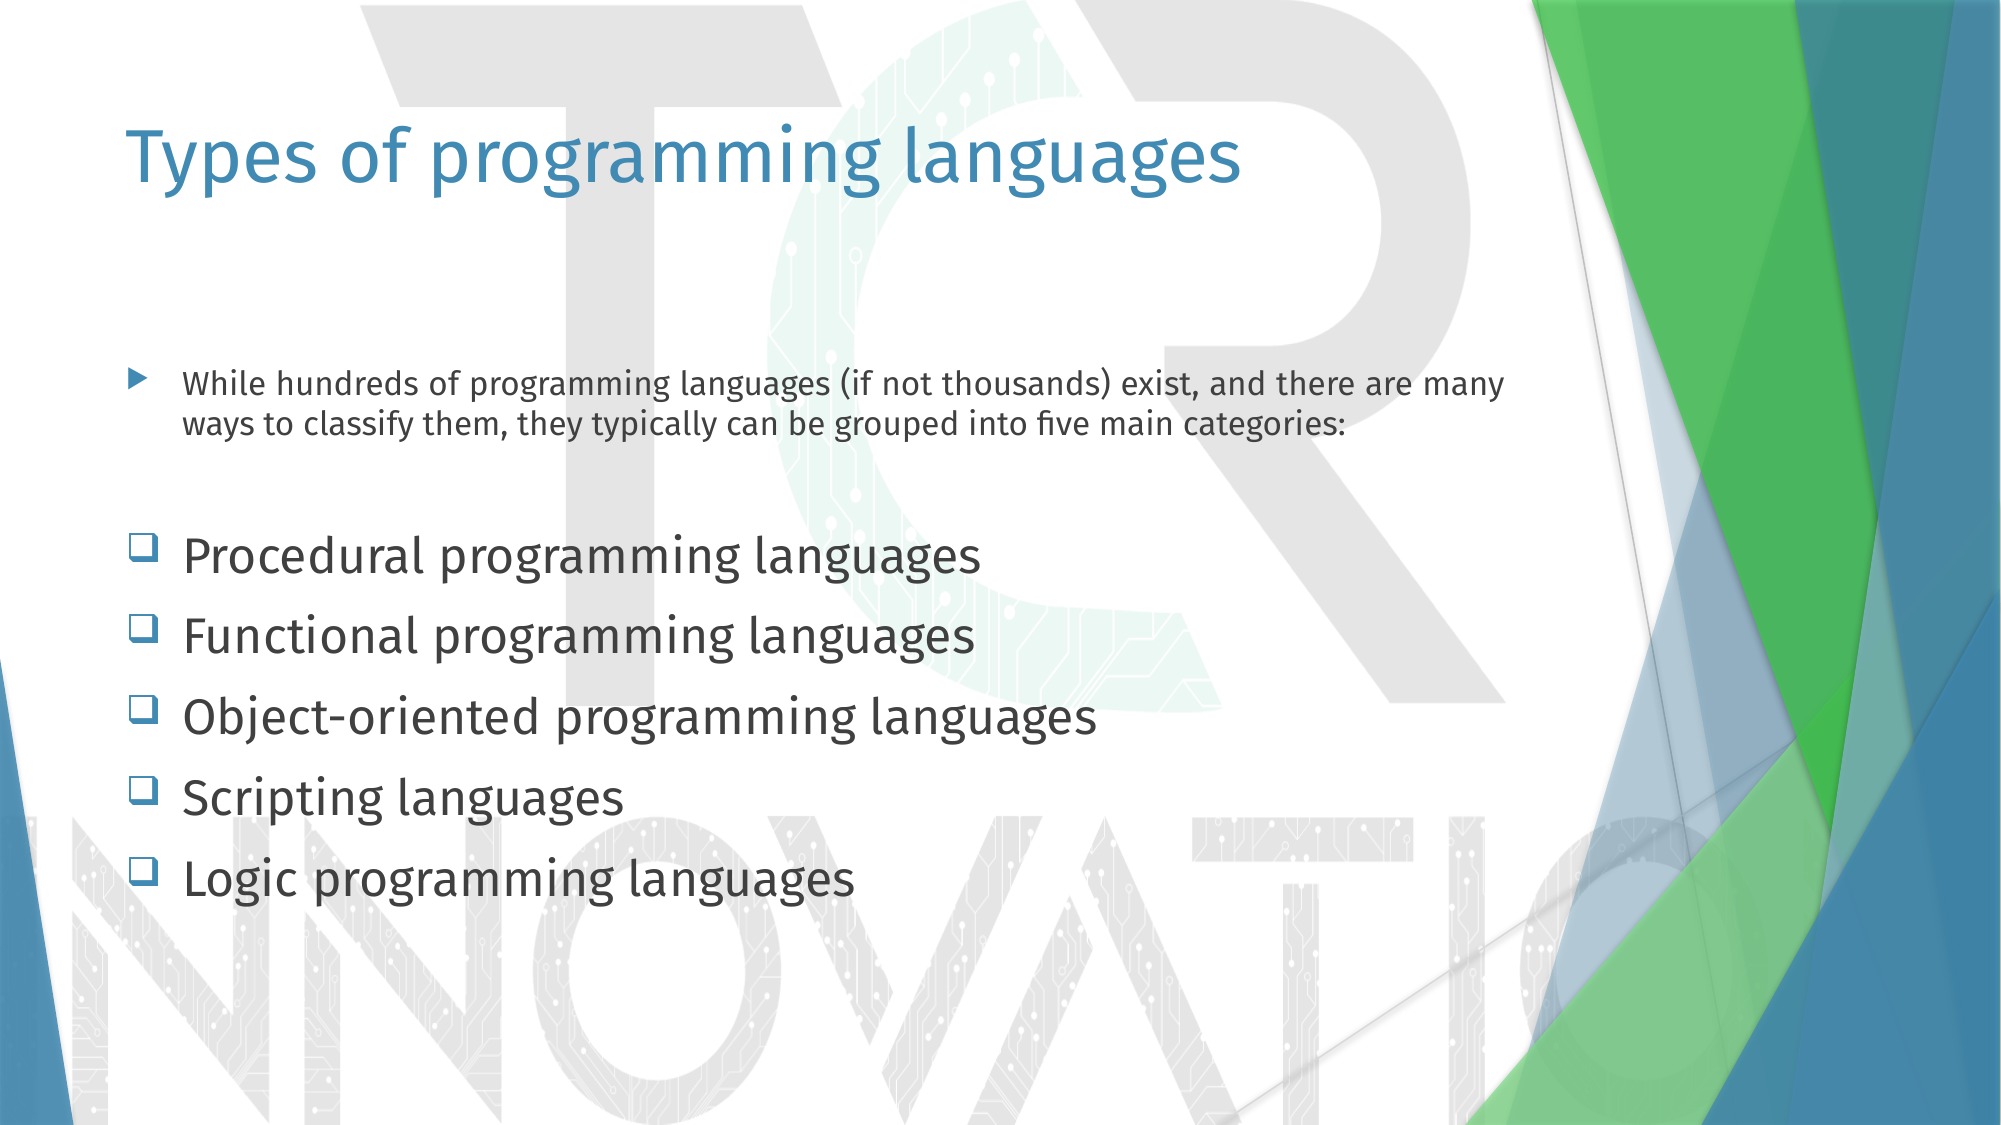

# Types of programming languages
While hundreds of programming languages (if not thousands) exist, and there are many ways to classify them, they typically can be grouped into five main categories:

Procedural programming languages
Functional programming languages
Object-oriented programming languages
Scripting languages
Logic programming languages